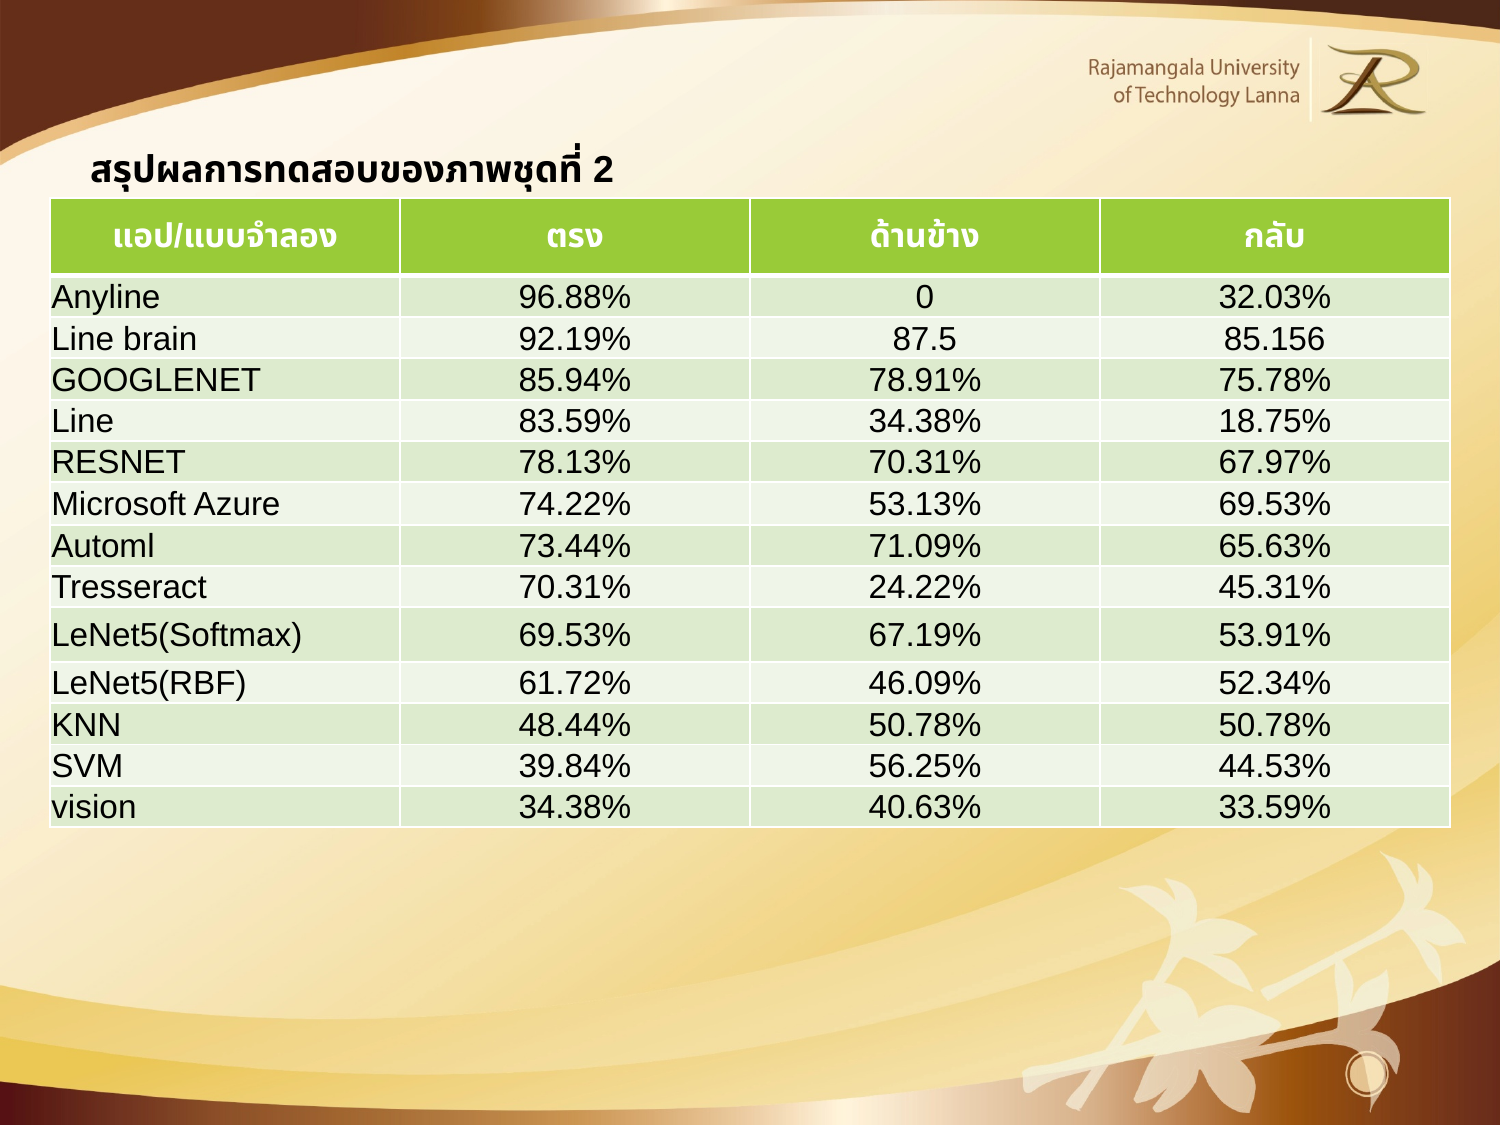

สรุปผลการทดสอบของภาพชุดที่ 2
| แอป/แบบจำลอง | ตรง | ด้านข้าง | กลับ |
| --- | --- | --- | --- |
| Anyline | 96.88% | 0 | 32.03% |
| Line brain | 92.19% | 87.5 | 85.156 |
| GOOGLENET | 85.94% | 78.91% | 75.78% |
| Line | 83.59% | 34.38% | 18.75% |
| RESNET | 78.13% | 70.31% | 67.97% |
| Microsoft Azure | 74.22% | 53.13% | 69.53% |
| Automl | 73.44% | 71.09% | 65.63% |
| Tresseract | 70.31% | 24.22% | 45.31% |
| LeNet5(Softmax) | 69.53% | 67.19% | 53.91% |
| LeNet5(RBF) | 61.72% | 46.09% | 52.34% |
| KNN | 48.44% | 50.78% | 50.78% |
| SVM | 39.84% | 56.25% | 44.53% |
| vision | 34.38% | 40.63% | 33.59% |
49